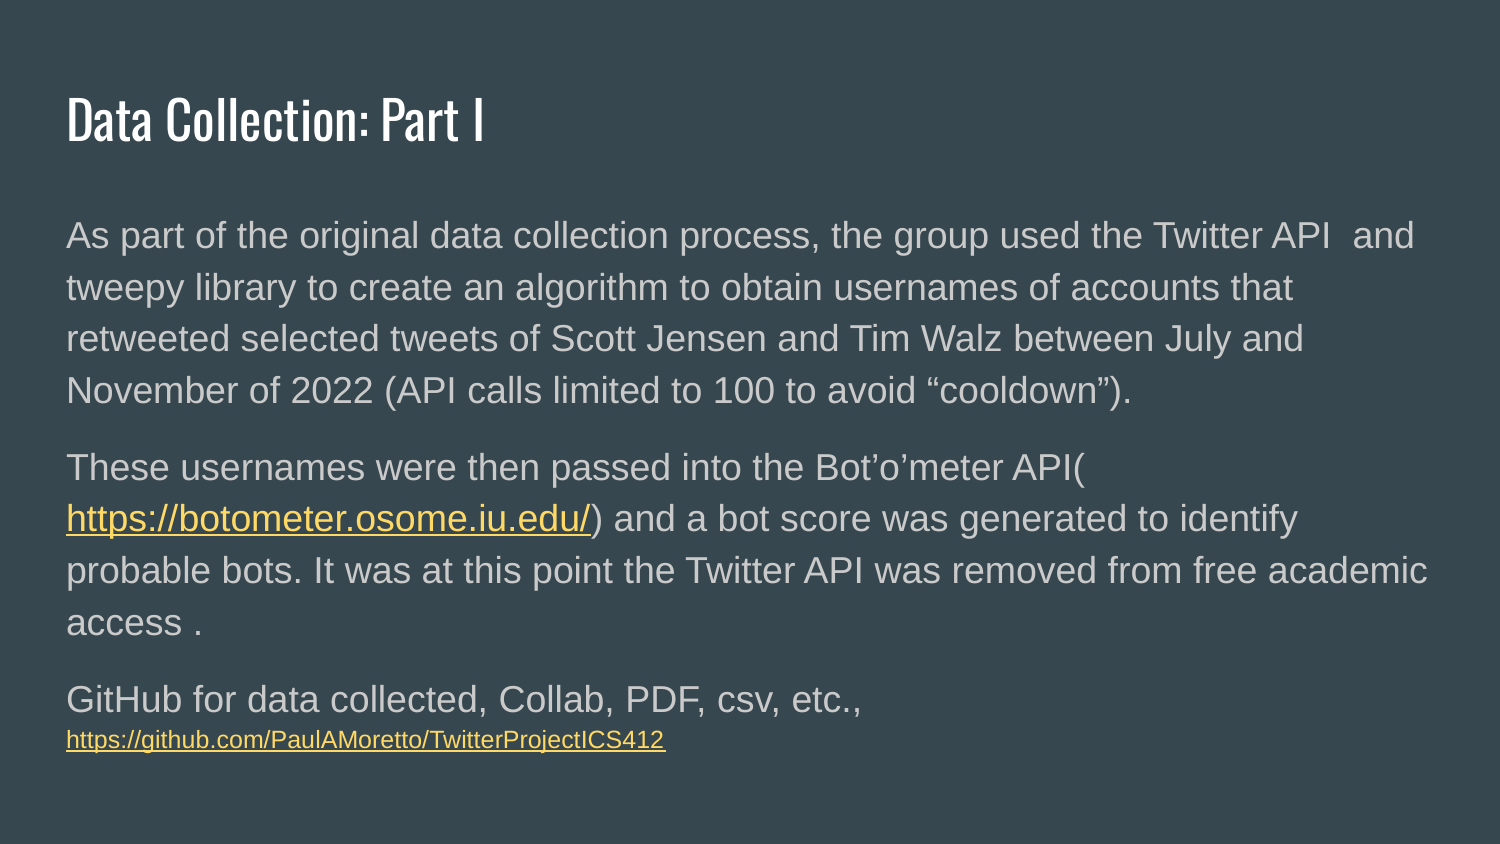

# Data Collection: Part I
As part of the original data collection process, the group used the Twitter API  and tweepy library to create an algorithm to obtain usernames of accounts that retweeted selected tweets of Scott Jensen and Tim Walz between July and November of 2022 (API calls limited to 100 to avoid “cooldown”).
These usernames were then passed into the Bot’o’meter API(https://botometer.osome.iu.edu/) and a bot score was generated to identify probable bots. It was at this point the Twitter API was removed from free academic access .
GitHub for data collected, Collab, PDF, csv, etc., https://github.com/PaulAMoretto/TwitterProjectICS412